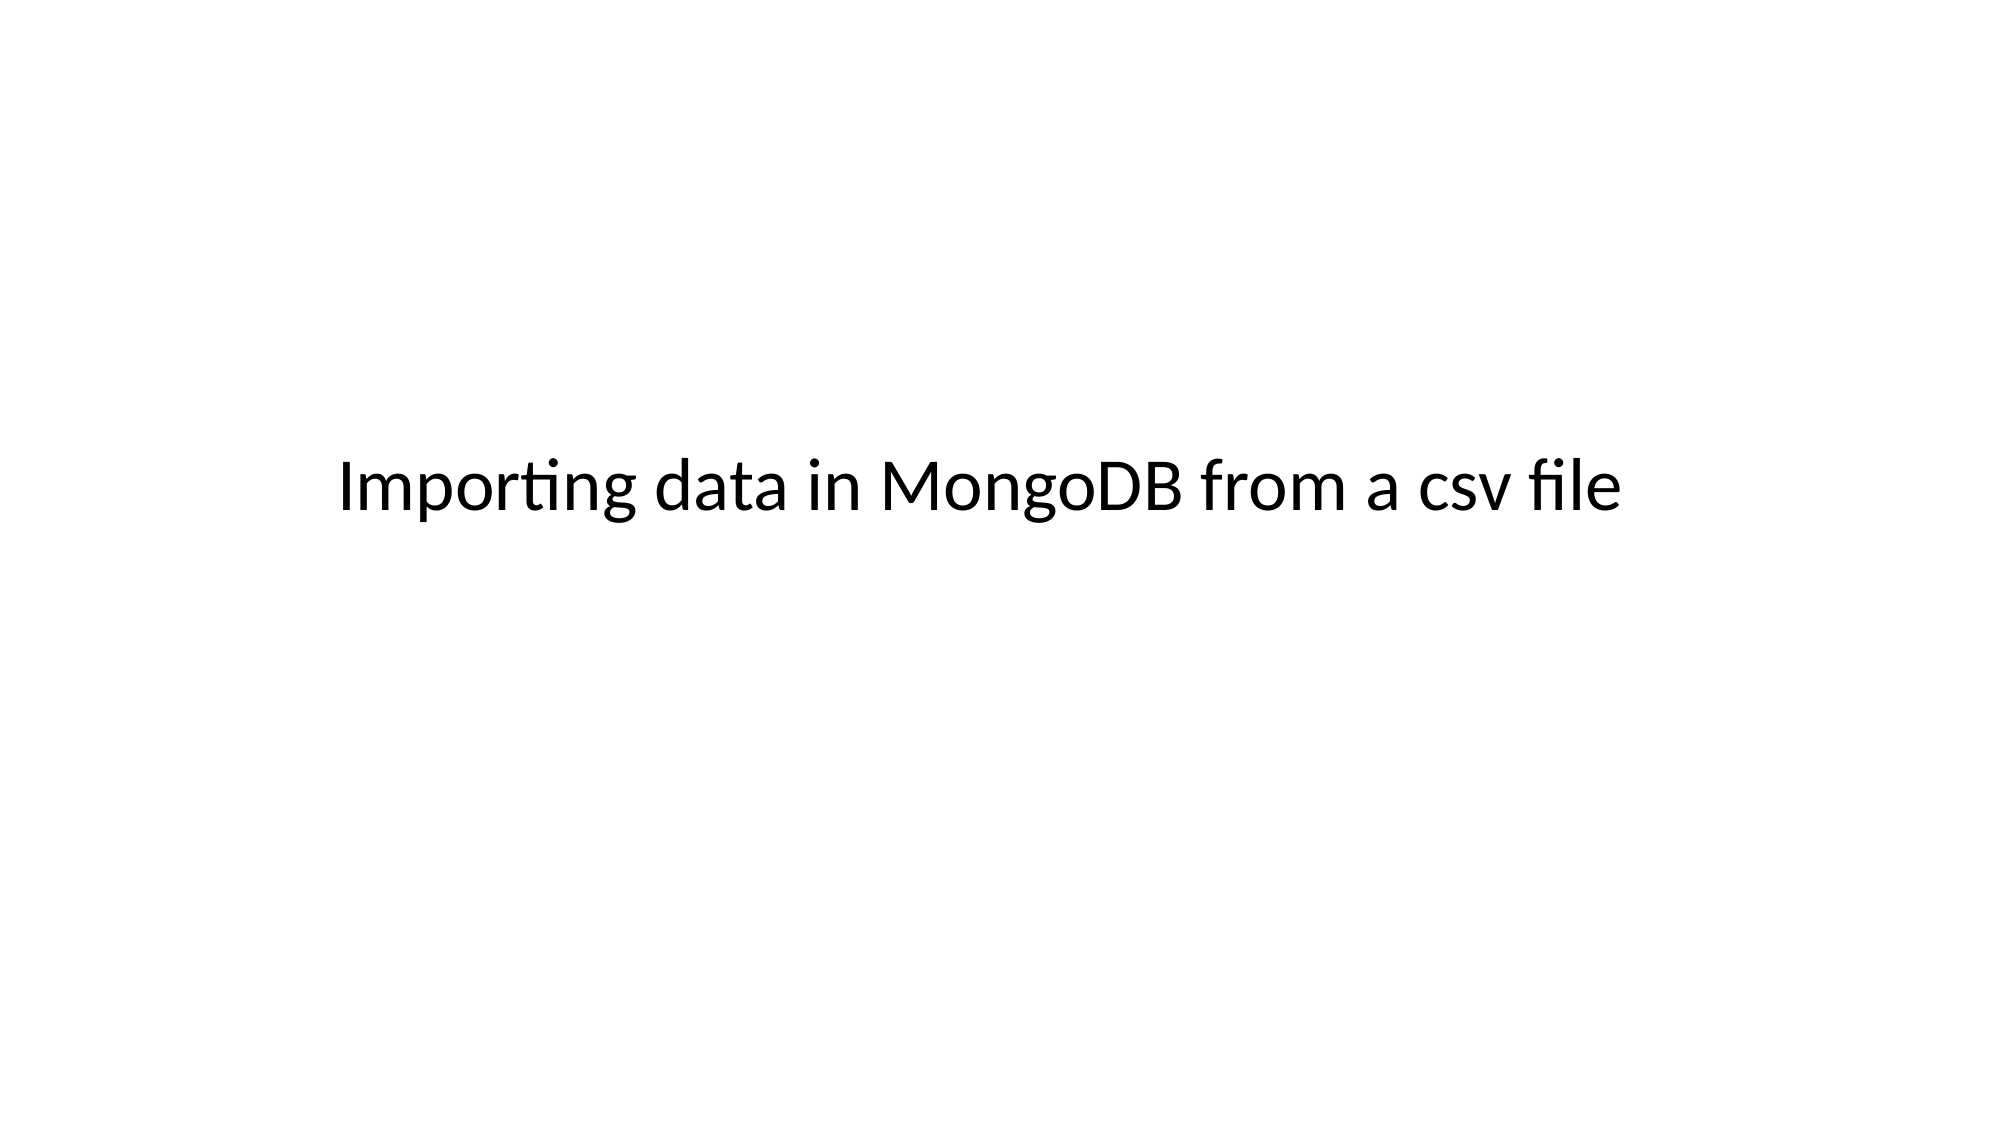

Importing data in MongoDB from a csv file